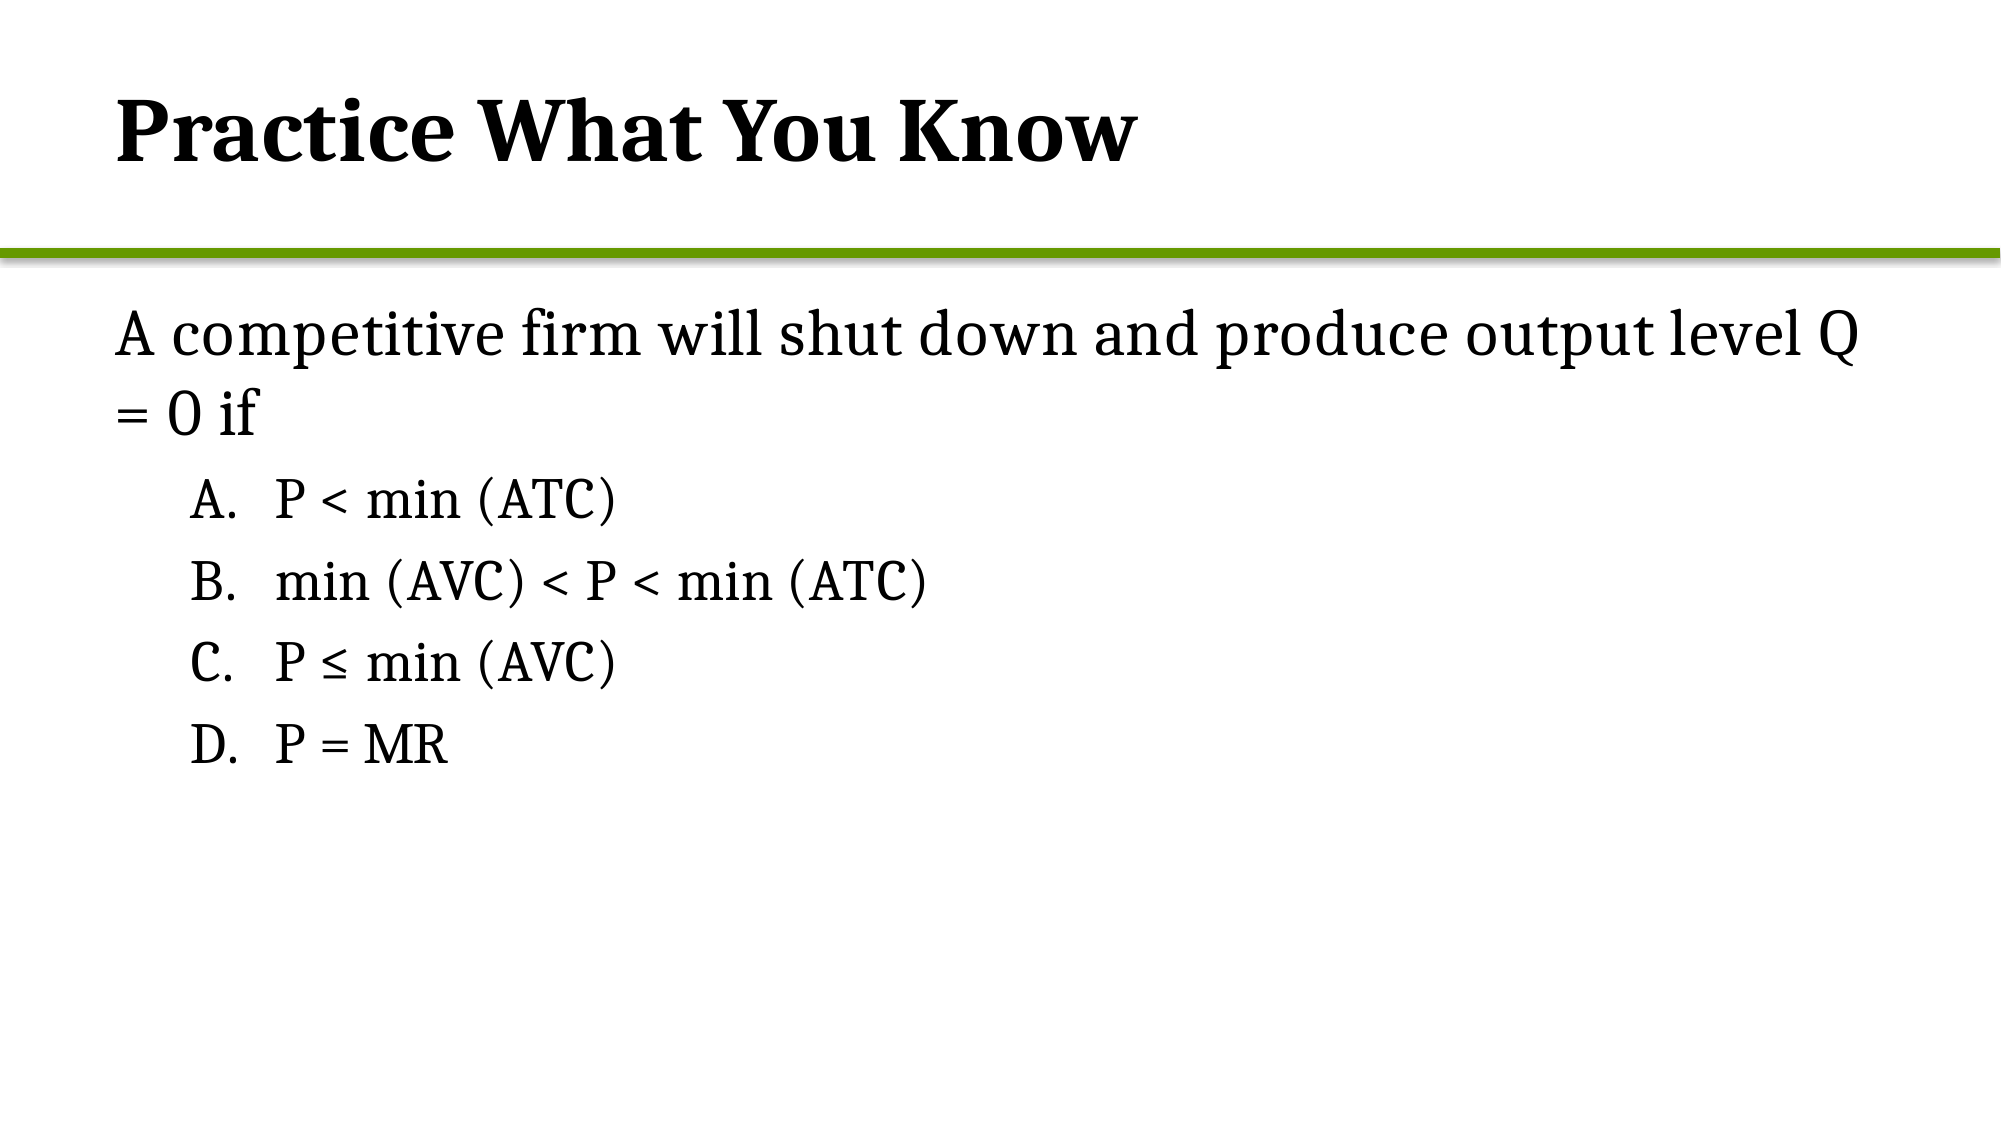

# Practice What You Know
A competitive firm will shut down and produce output level Q = 0 if
P < min (ATC)
min (AVC) < P < min (ATC)
P ≤ min (AVC)
P = MR